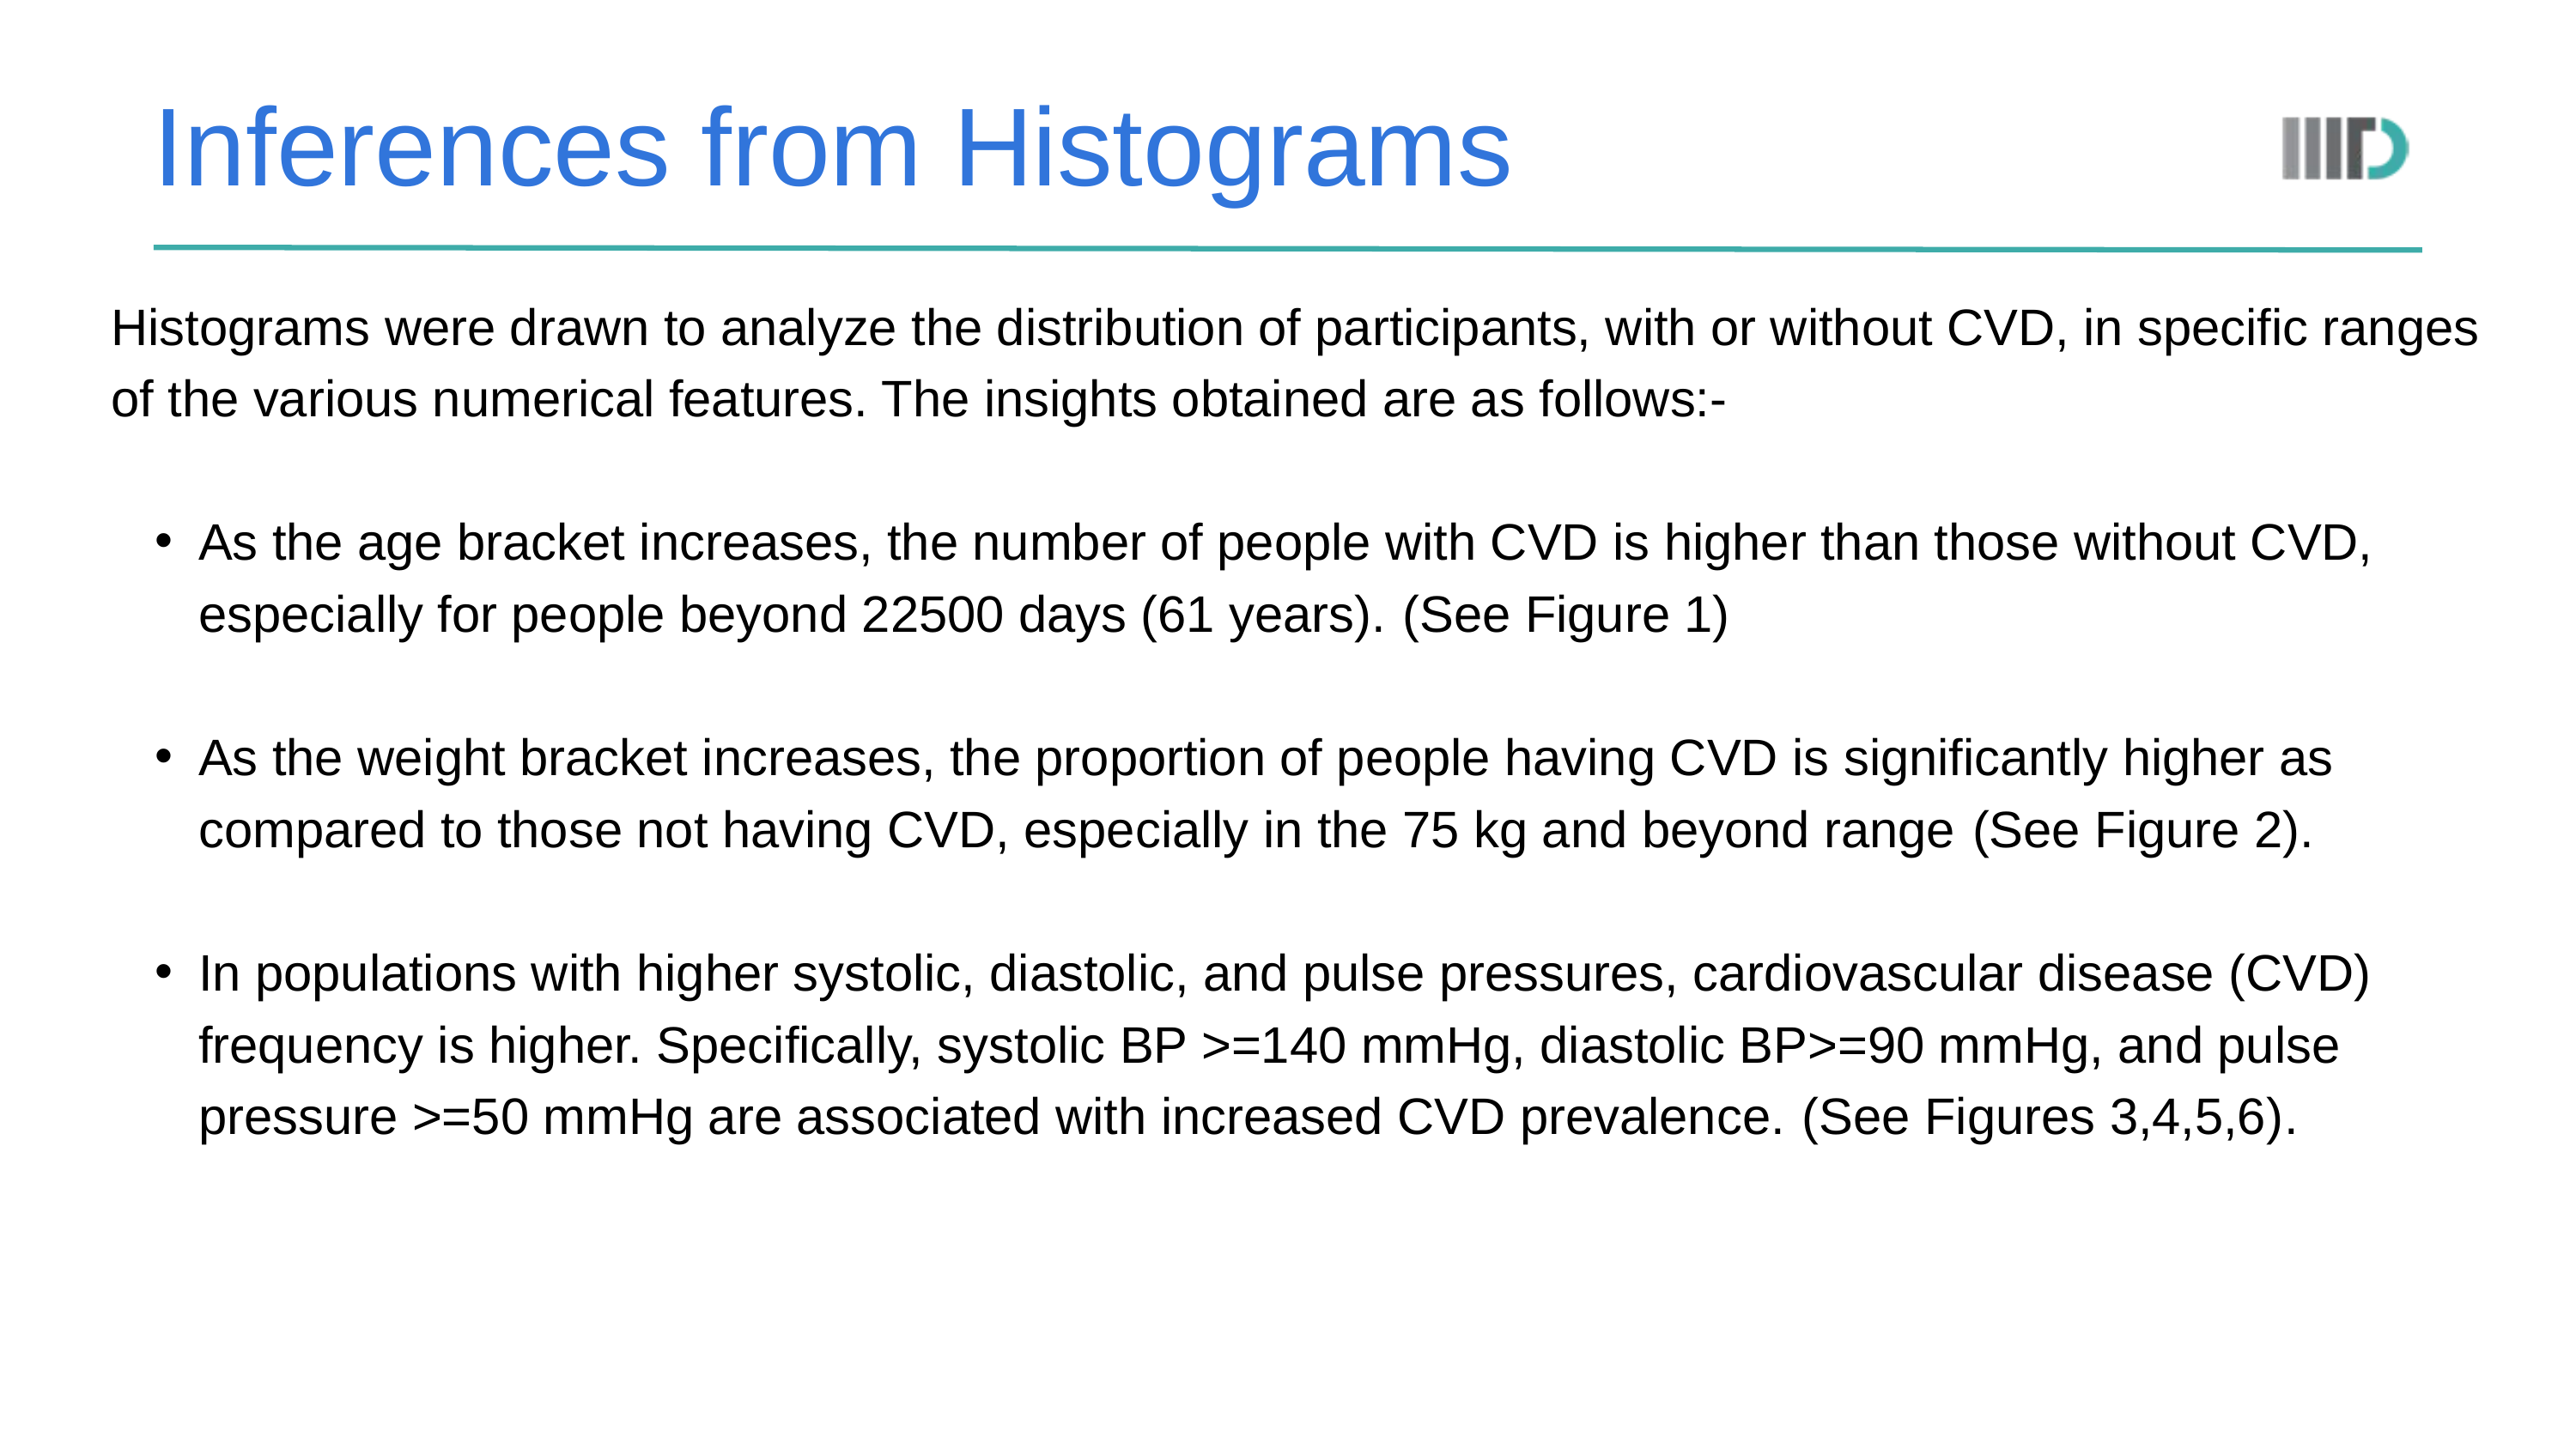

Inferences from Histograms

Histograms were drawn to analyze the distribution of participants, with or without CVD, in specific ranges of the various numerical features. The insights obtained are as follows:-

As the age bracket increases, the number of people with CVD is higher than those without CVD, especially for people beyond 22500 days (61 years). (See Figure 1)

As the weight bracket increases, the proportion of people having CVD is significantly higher as compared to those not having CVD, especially in the 75 kg and beyond range (See Figure 2).

In populations with higher systolic, diastolic, and pulse pressures, cardiovascular disease (CVD) frequency is higher. Specifically, systolic BP >=140 mmHg, diastolic BP>=90 mmHg, and pulse pressure >=50 mmHg are associated with increased CVD prevalence. (See Figures 3,4,5,6).